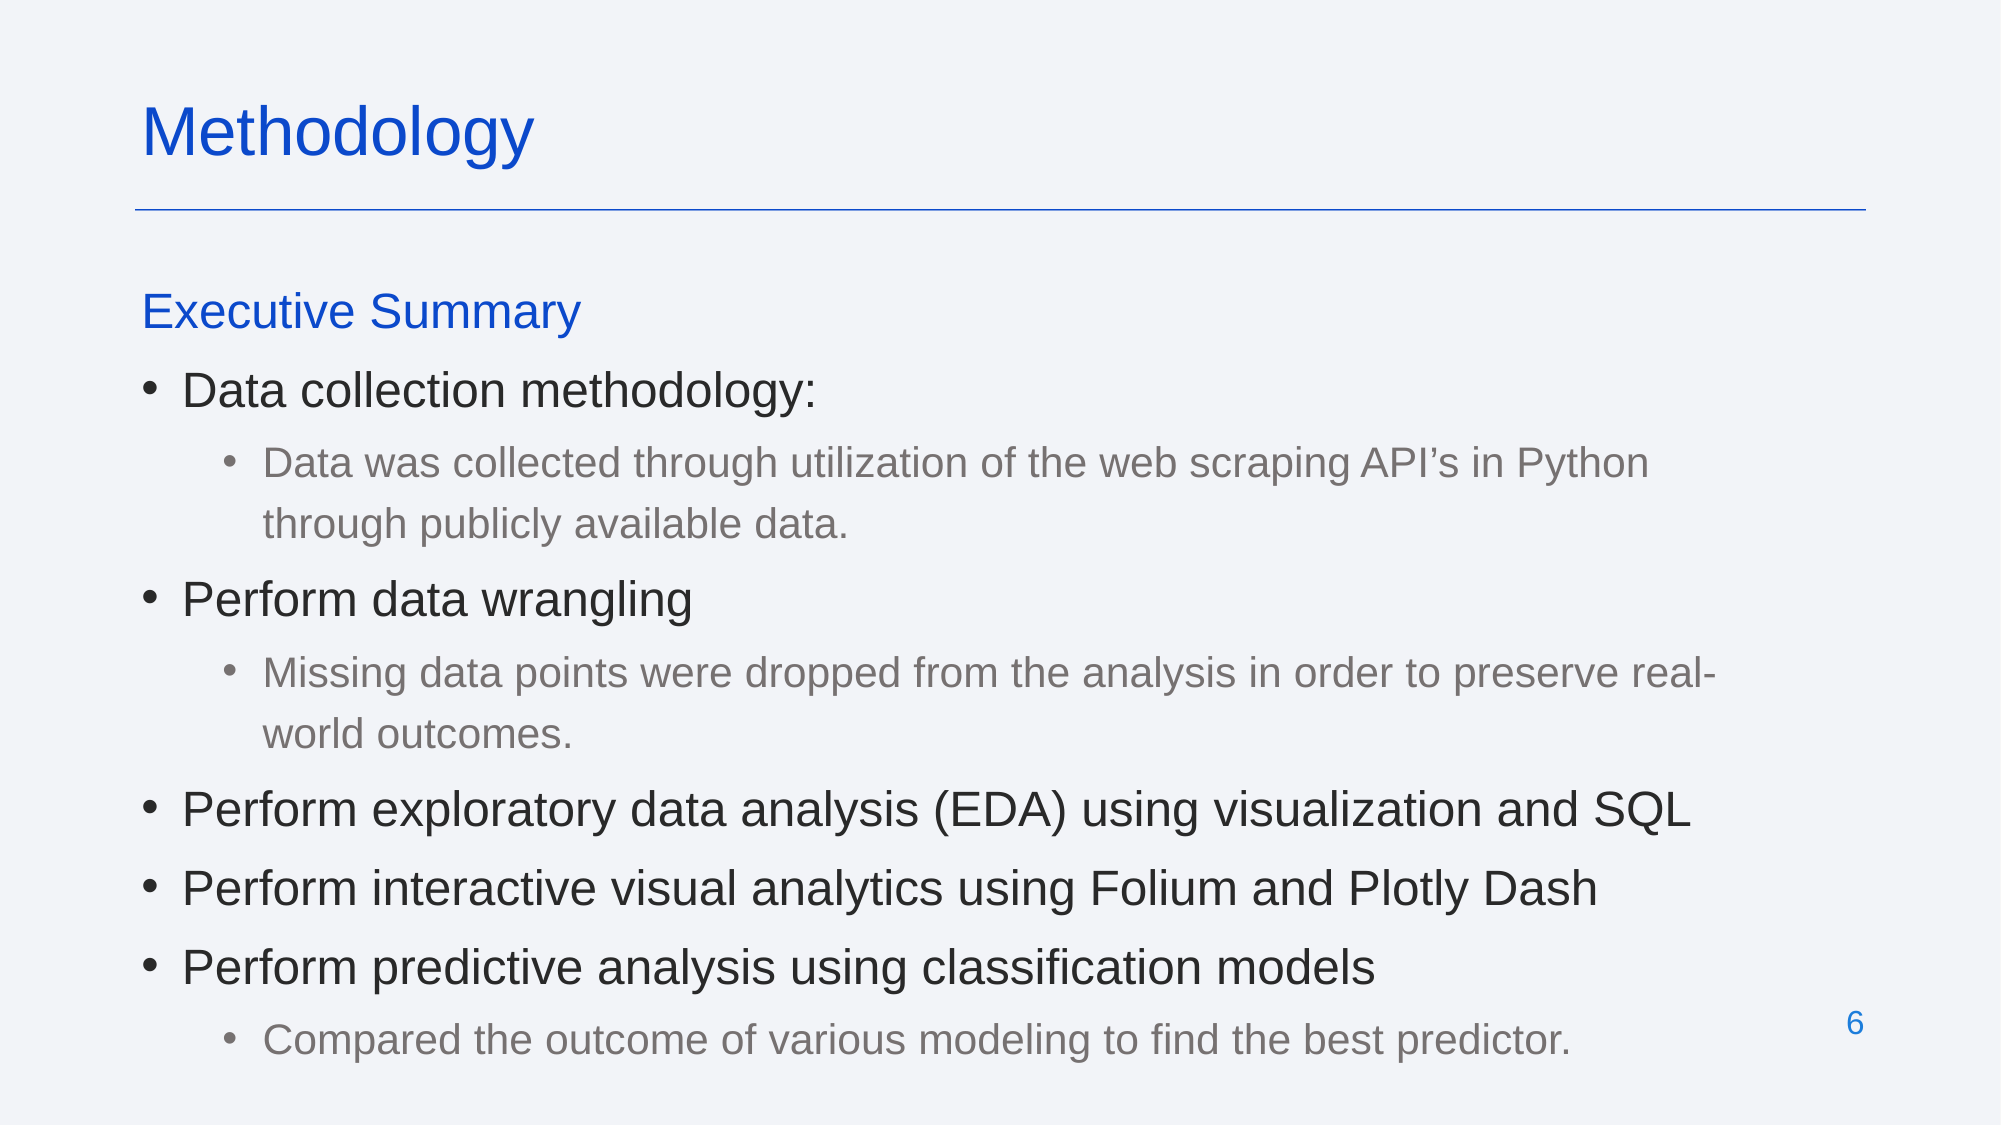

Methodology
Executive Summary
Data collection methodology:
Data was collected through utilization of the web scraping API’s in Python through publicly available data.
Perform data wrangling
Missing data points were dropped from the analysis in order to preserve real-world outcomes.
Perform exploratory data analysis (EDA) using visualization and SQL
Perform interactive visual analytics using Folium and Plotly Dash
Perform predictive analysis using classification models
Compared the outcome of various modeling to find the best predictor.

6